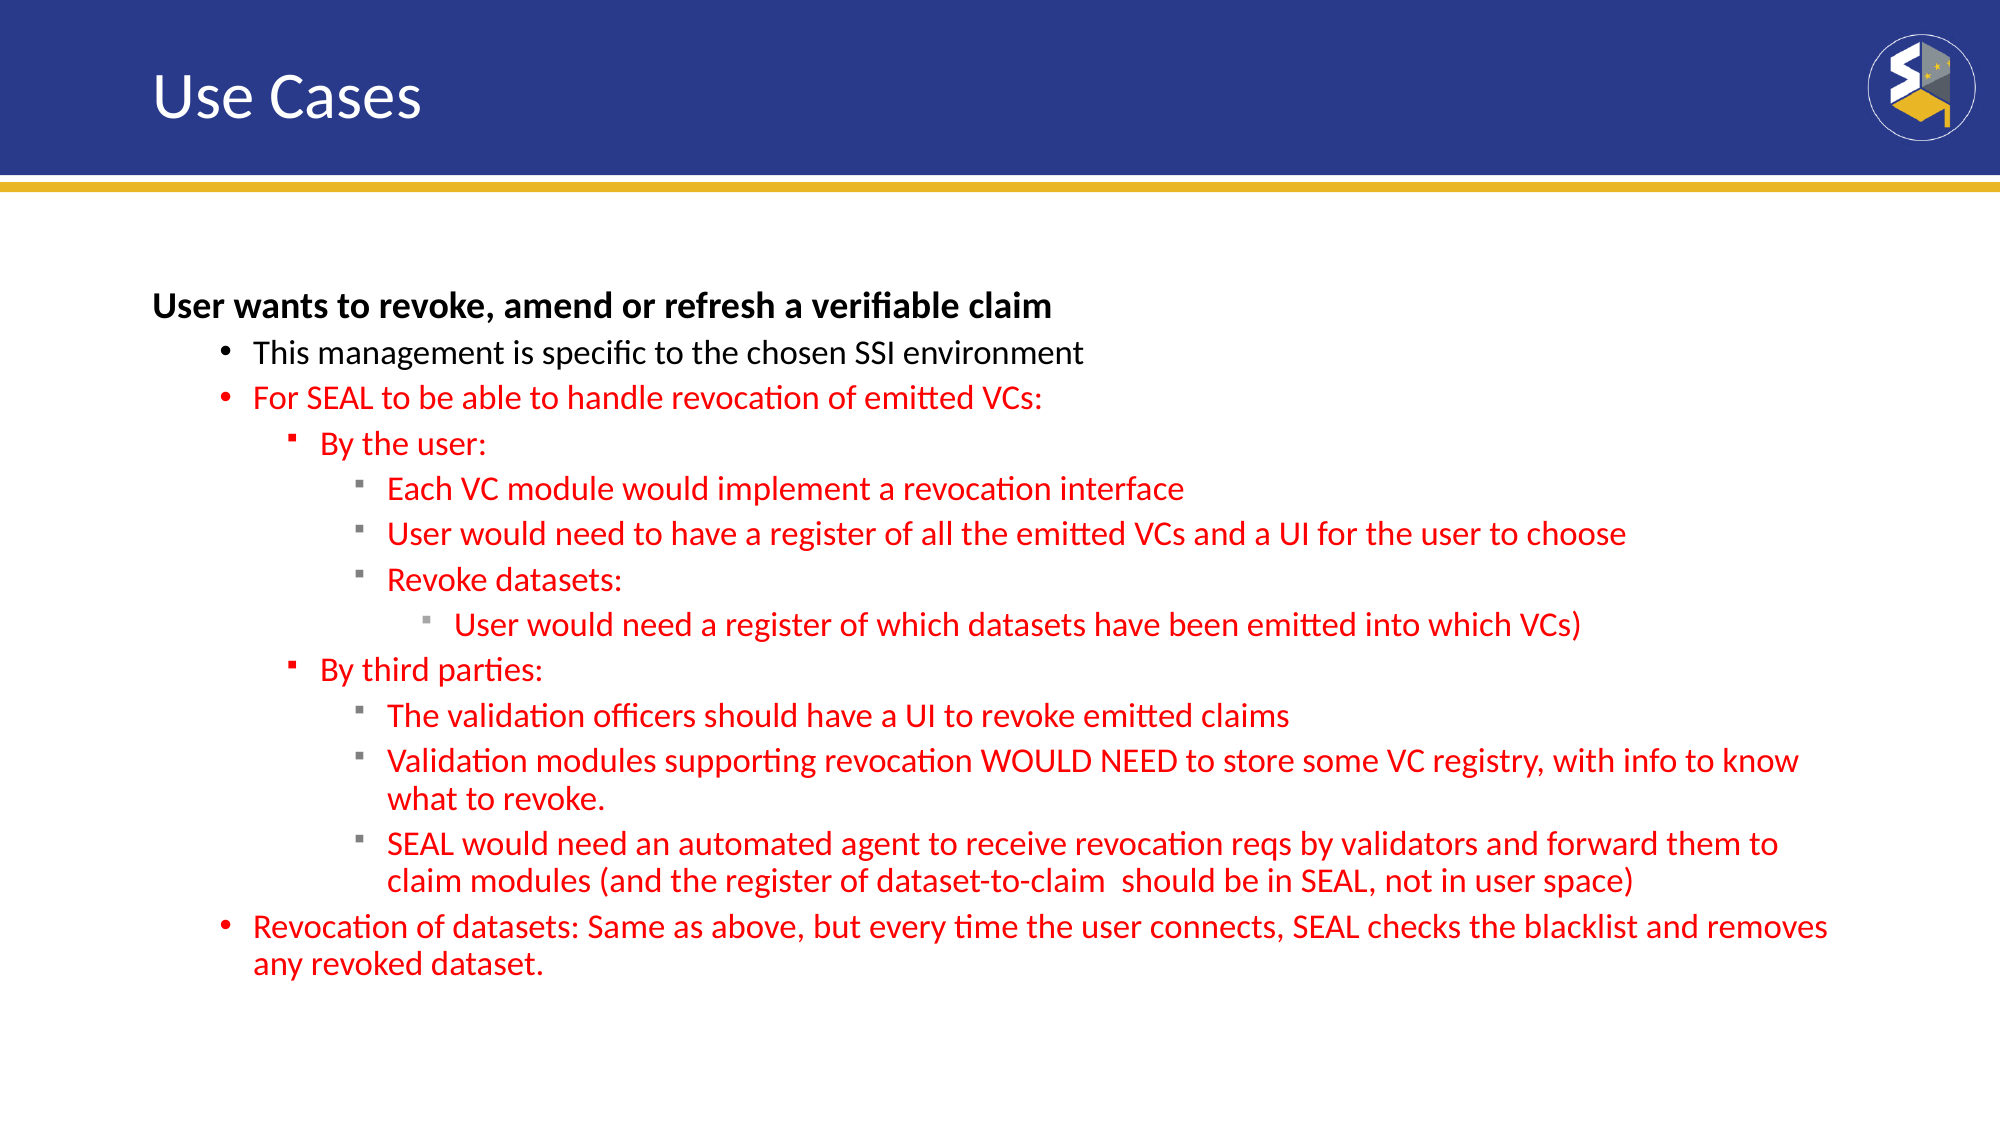

# Use Cases
User wants to revoke, amend or refresh a verifiable claim
This management is specific to the chosen SSI environment
For SEAL to be able to handle revocation of emitted VCs:
By the user:
Each VC module would implement a revocation interface
User would need to have a register of all the emitted VCs and a UI for the user to choose
Revoke datasets:
User would need a register of which datasets have been emitted into which VCs)
By third parties:
The validation officers should have a UI to revoke emitted claims
Validation modules supporting revocation WOULD NEED to store some VC registry, with info to know what to revoke.
SEAL would need an automated agent to receive revocation reqs by validators and forward them to claim modules (and the register of dataset-to-claim  should be in SEAL, not in user space)
Revocation of datasets: Same as above, but every time the user connects, SEAL checks the blacklist and removes any revoked dataset.